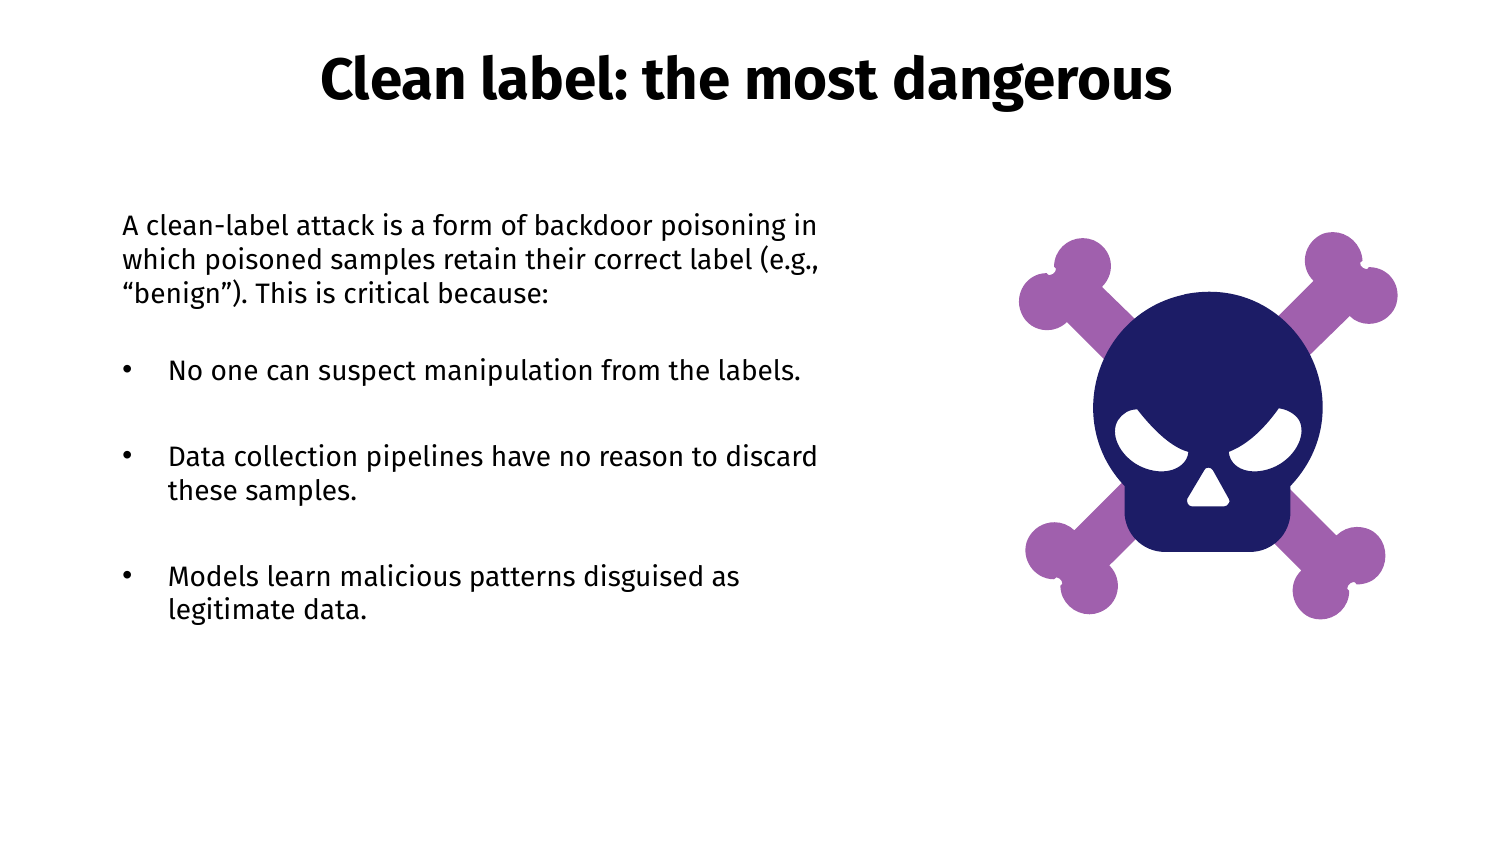

# Clean label: the most dangerous
A clean-label attack is a form of backdoor poisoning in which poisoned samples retain their correct label (e.g., “benign”). This is critical because:
No one can suspect manipulation from the labels.

Data collection pipelines have no reason to discard these samples.

Models learn malicious patterns disguised as legitimate data.